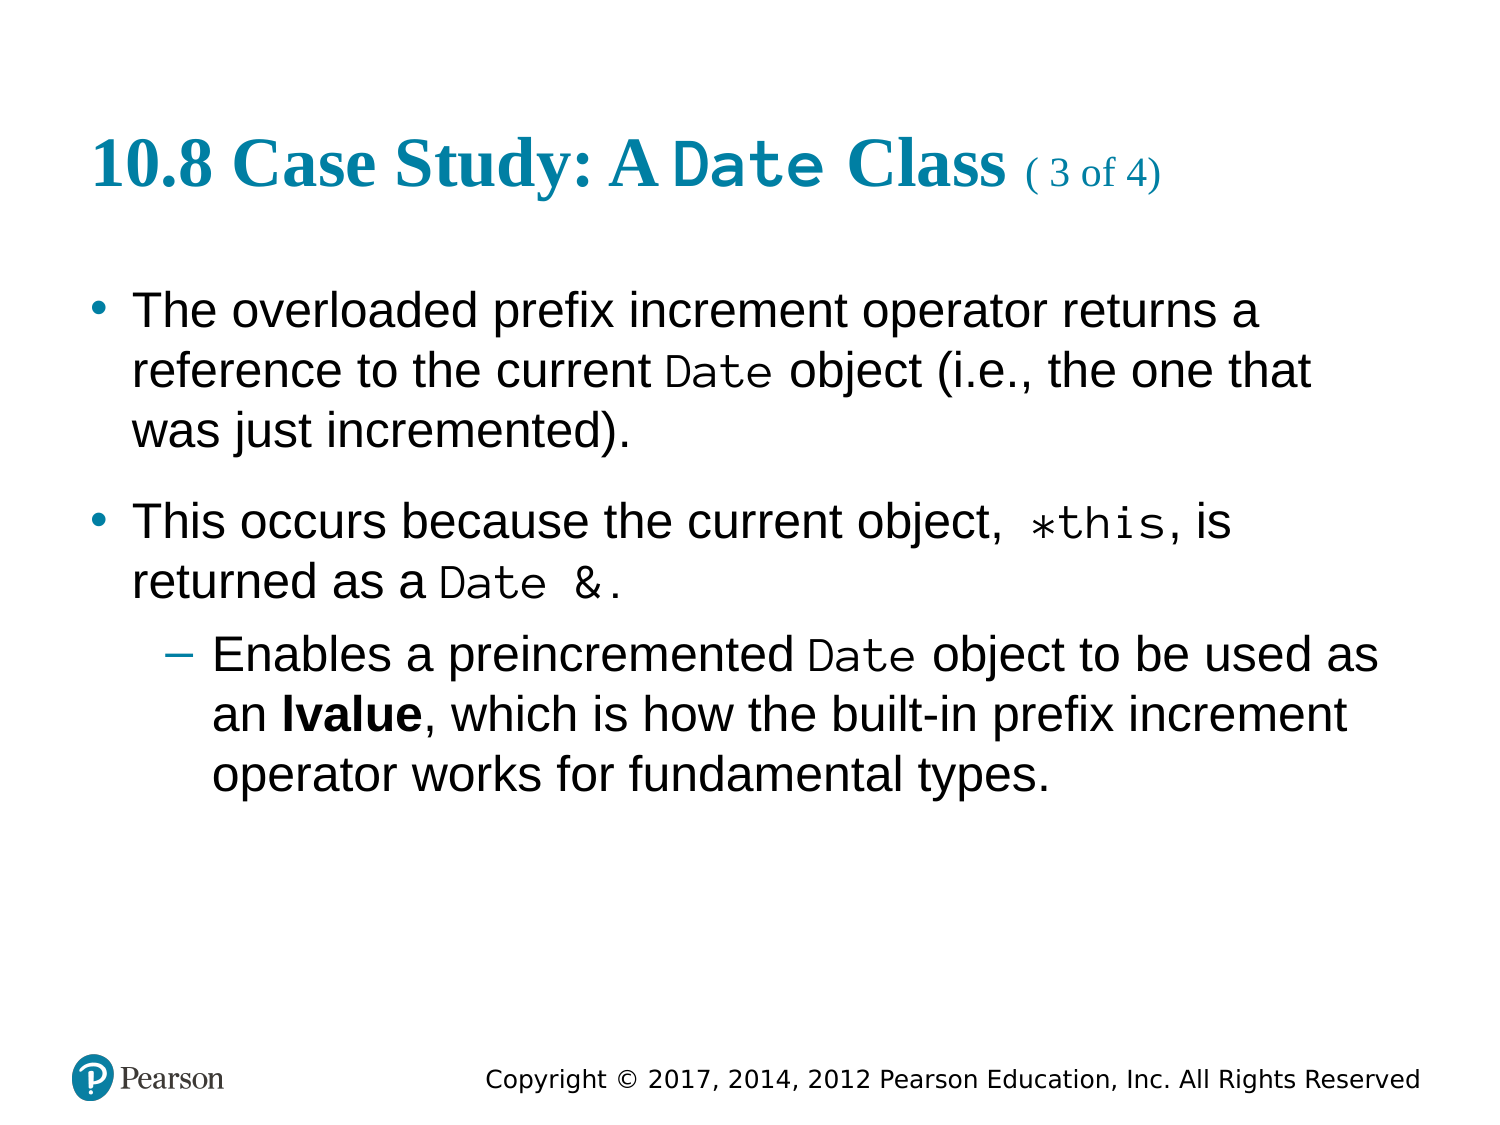

# 10.8 Case Study: A Date Class ( 3 of 4)
The overloaded prefix increment operator returns a reference to the current Date object (i.e., the one that was just incremented).
This occurs because the current object, *this, is returned as a Date &.
Enables a preincremented Date object to be used as an lvalue, which is how the built-in prefix increment operator works for fundamental types.